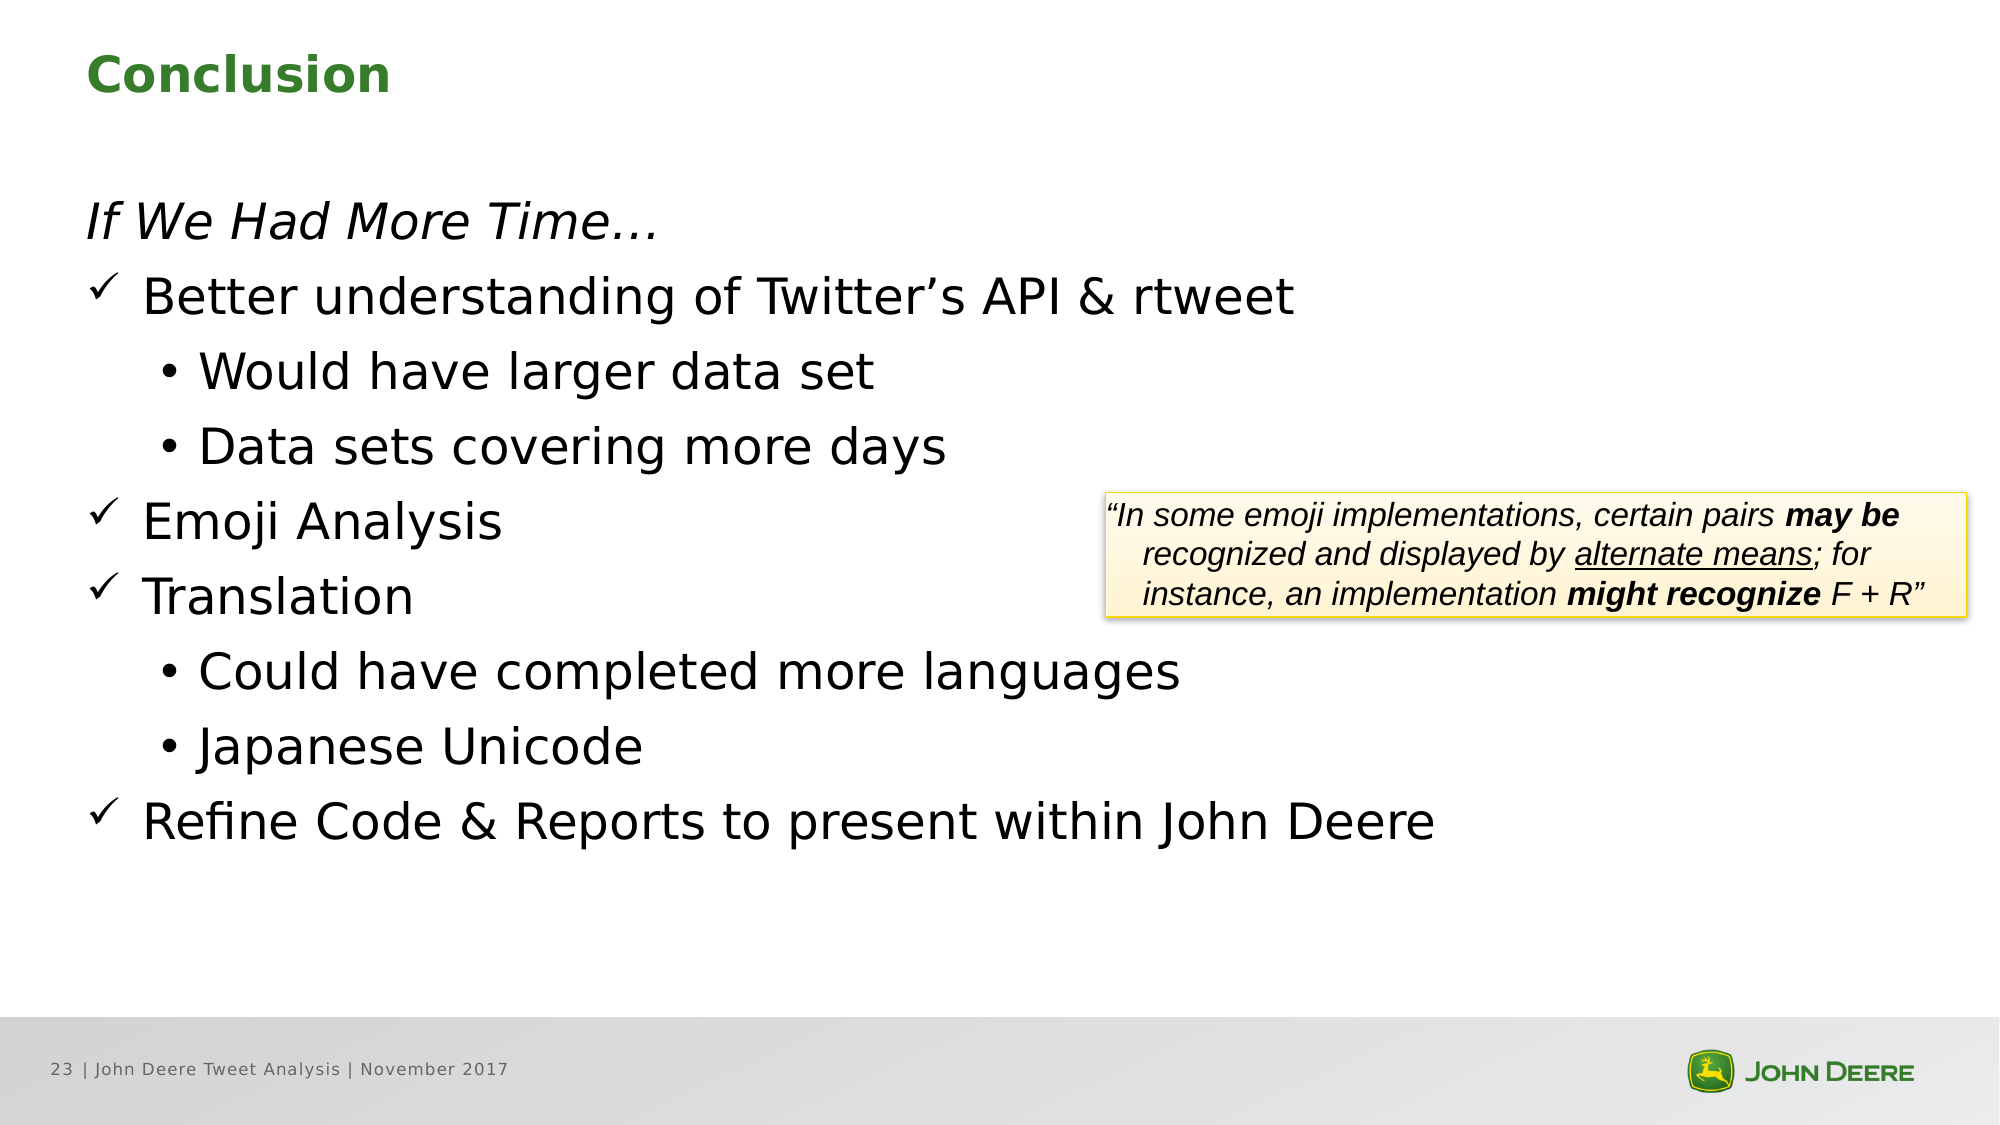

# Conclusion
If We Had More Time…
Better understanding of Twitter’s API & rtweet
Would have larger data set
Data sets covering more days
Emoji Analysis
Translation
Could have completed more languages
Japanese Unicode
Refine Code & Reports to present within John Deere
“In some emoji implementations, certain pairs may be recognized and displayed by alternate means; for instance, an implementation might recognize F + R”